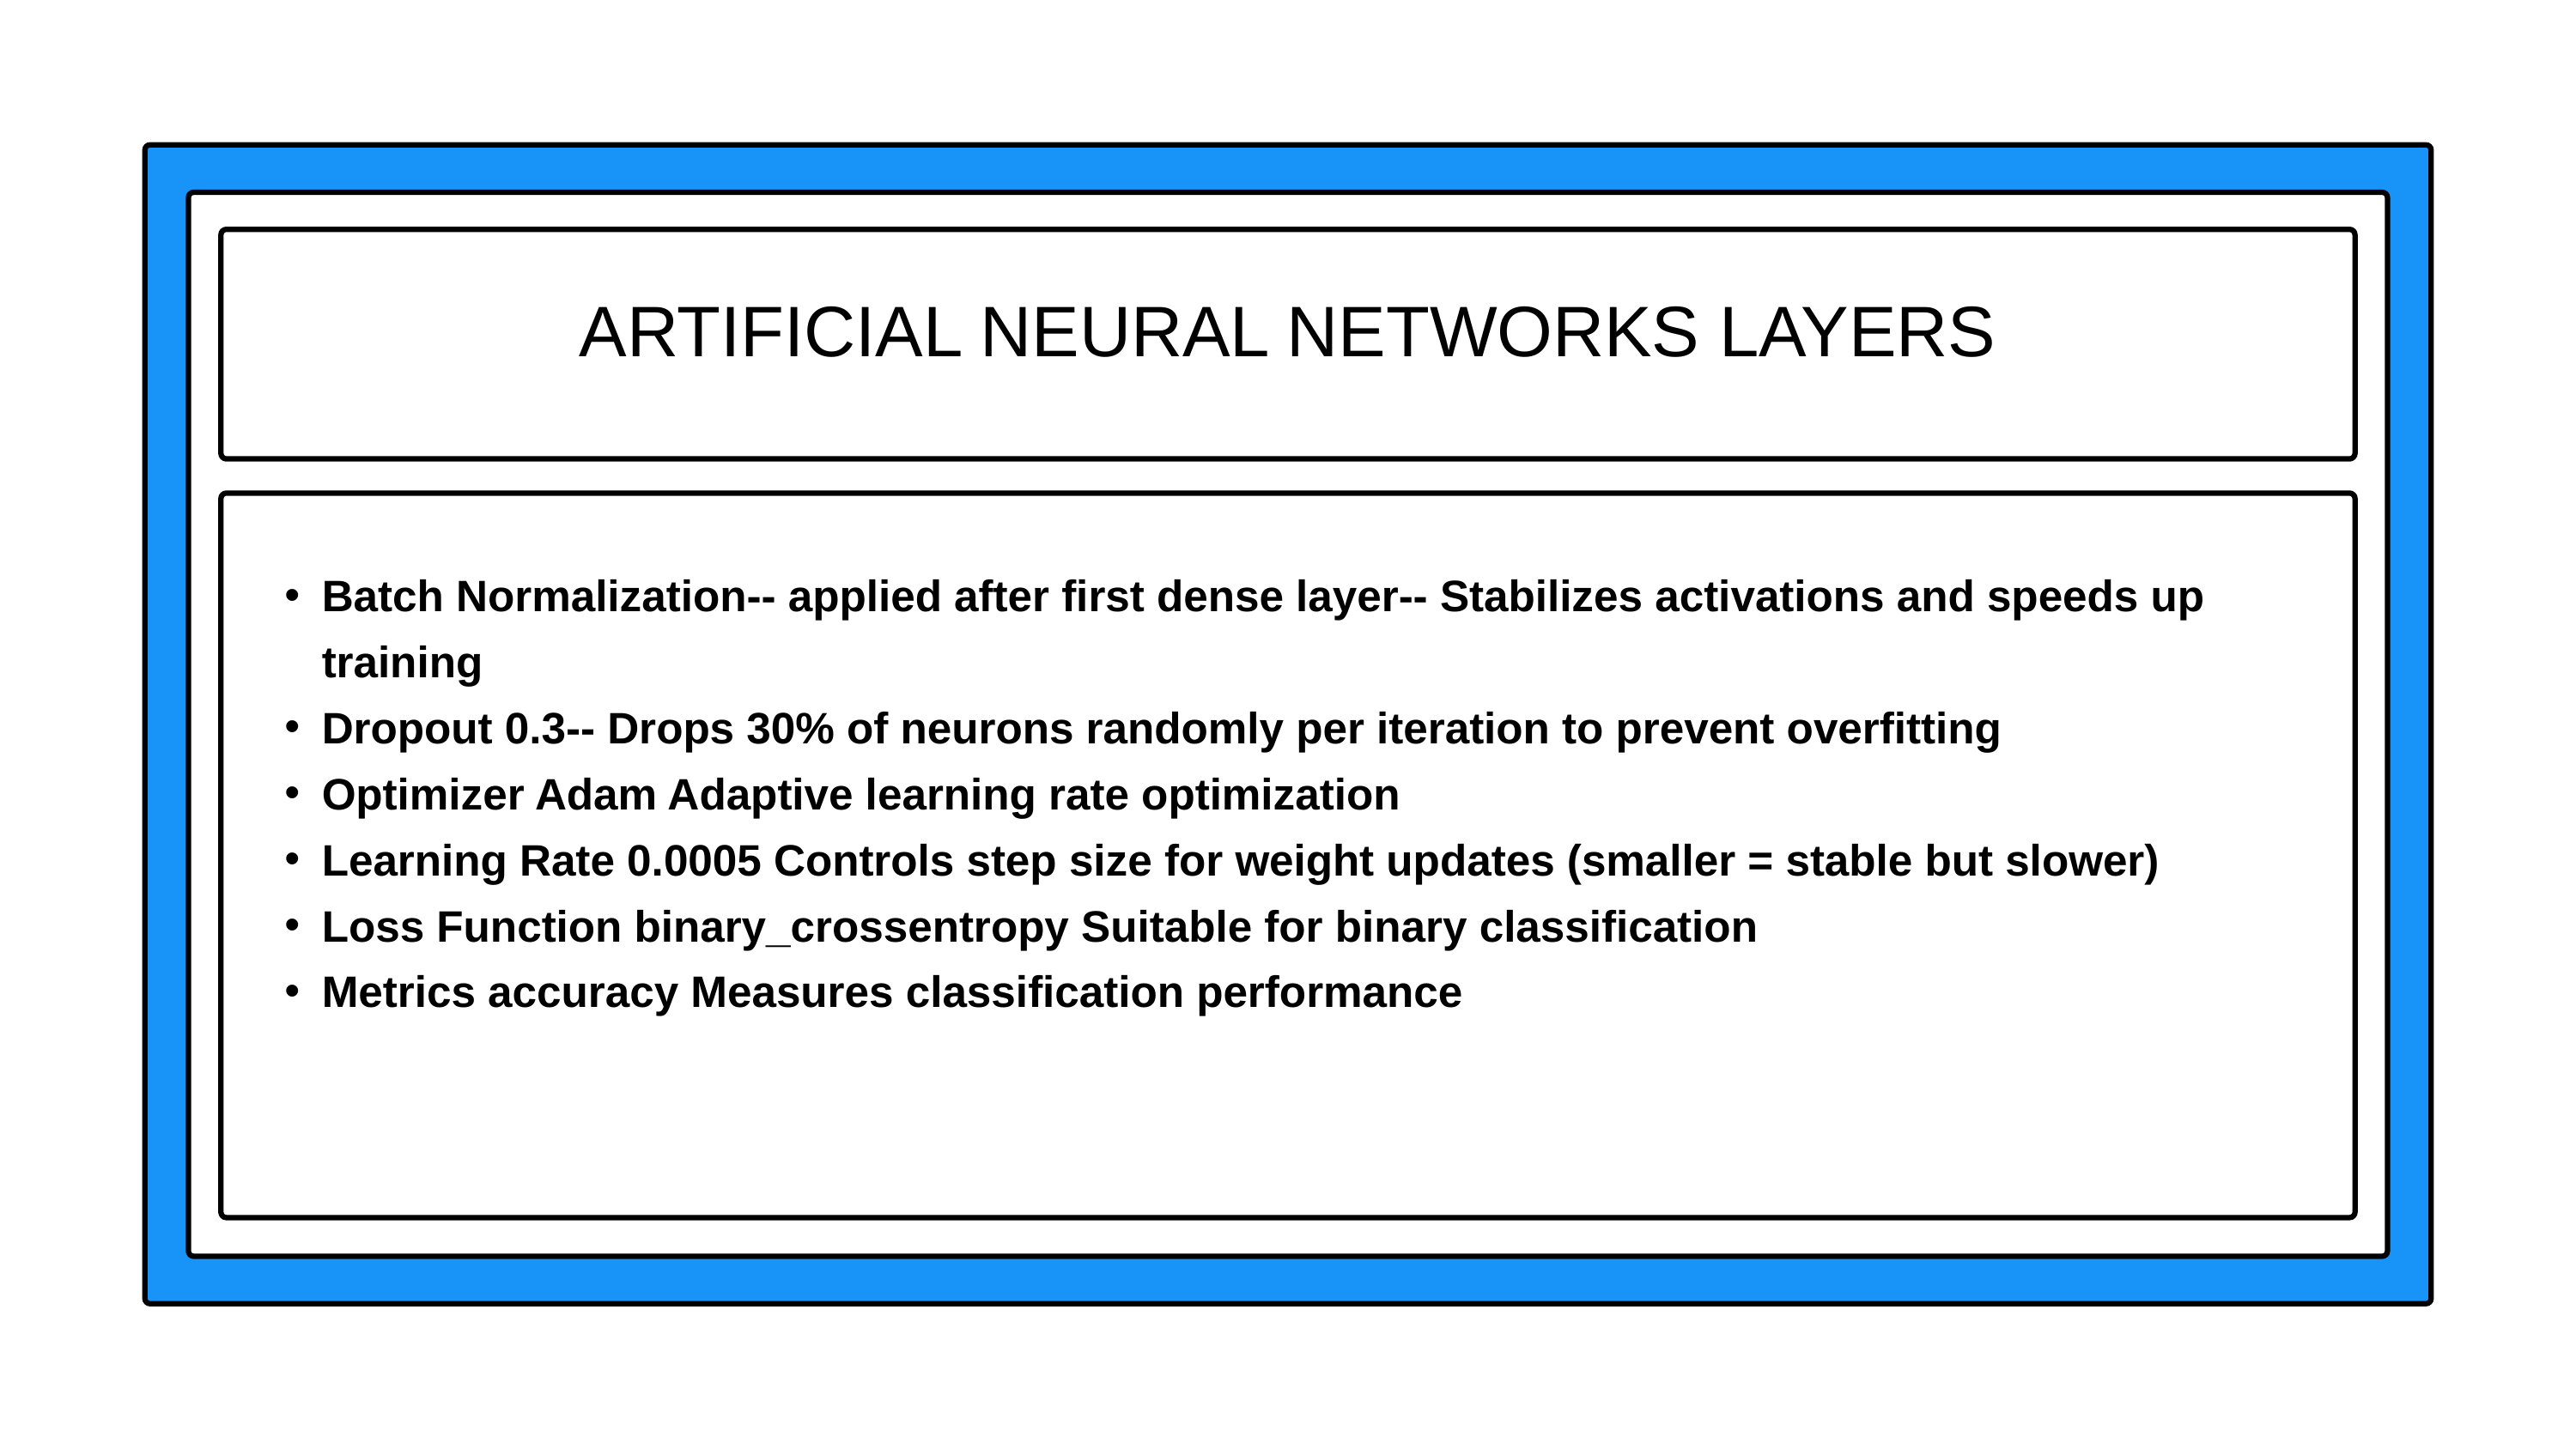

ARTIFICIAL NEURAL NETWORKS LAYERS

Batch Normalization-- applied after first dense layer-- Stabilizes activations and speeds up training
Dropout 0.3-- Drops 30% of neurons randomly per iteration to prevent overfitting
Optimizer Adam Adaptive learning rate optimization
Learning Rate 0.0005 Controls step size for weight updates (smaller = stable but slower)
Loss Function binary_crossentropy Suitable for binary classification
Metrics accuracy Measures classification performance